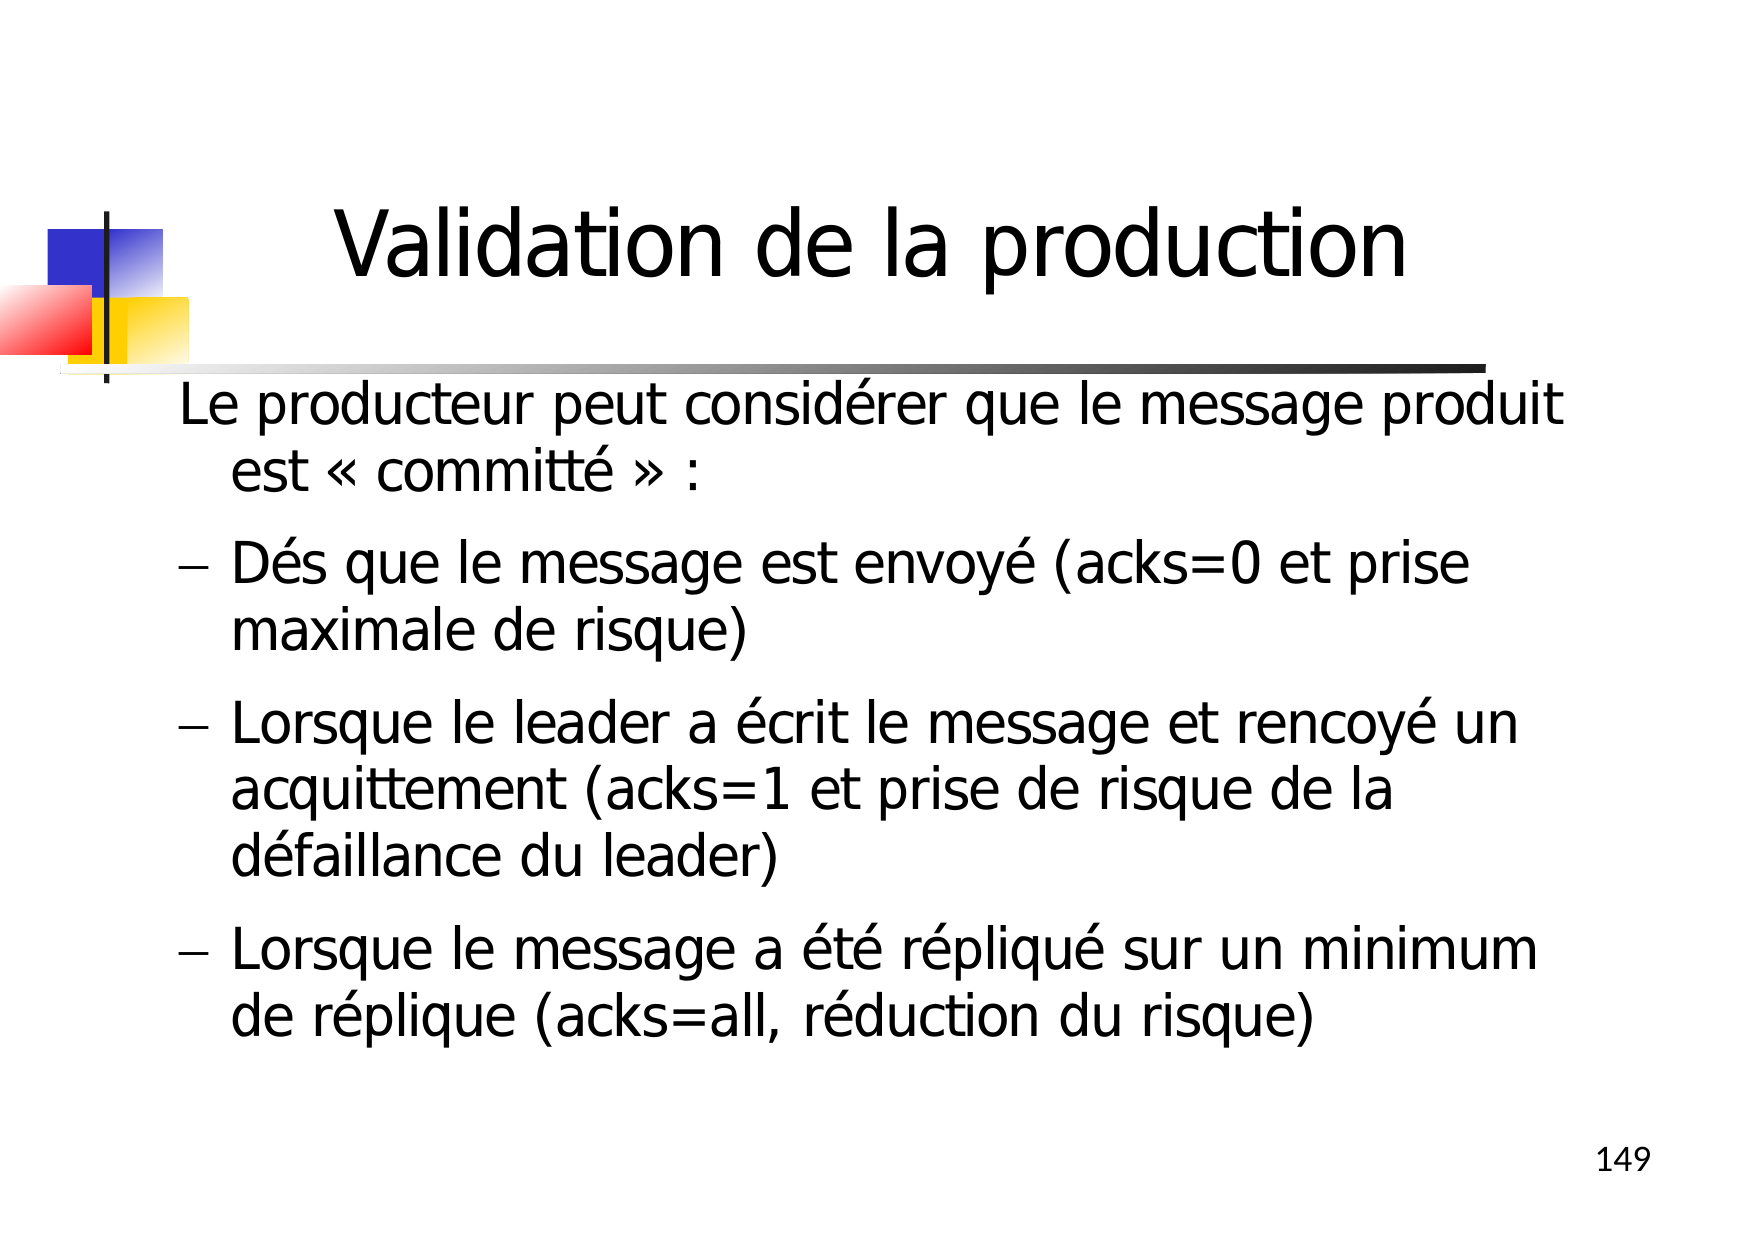

Validation de la production
Le producteur peut considérer que le message produit est « committé » :
Dés que le message est envoyé (acks=0 et prise maximale de risque)
Lorsque le leader a écrit le message et rencoyé un acquittement (acks=1 et prise de risque de la défaillance du leader)
Lorsque le message a été répliqué sur un minimum de réplique (acks=all, réduction du risque)